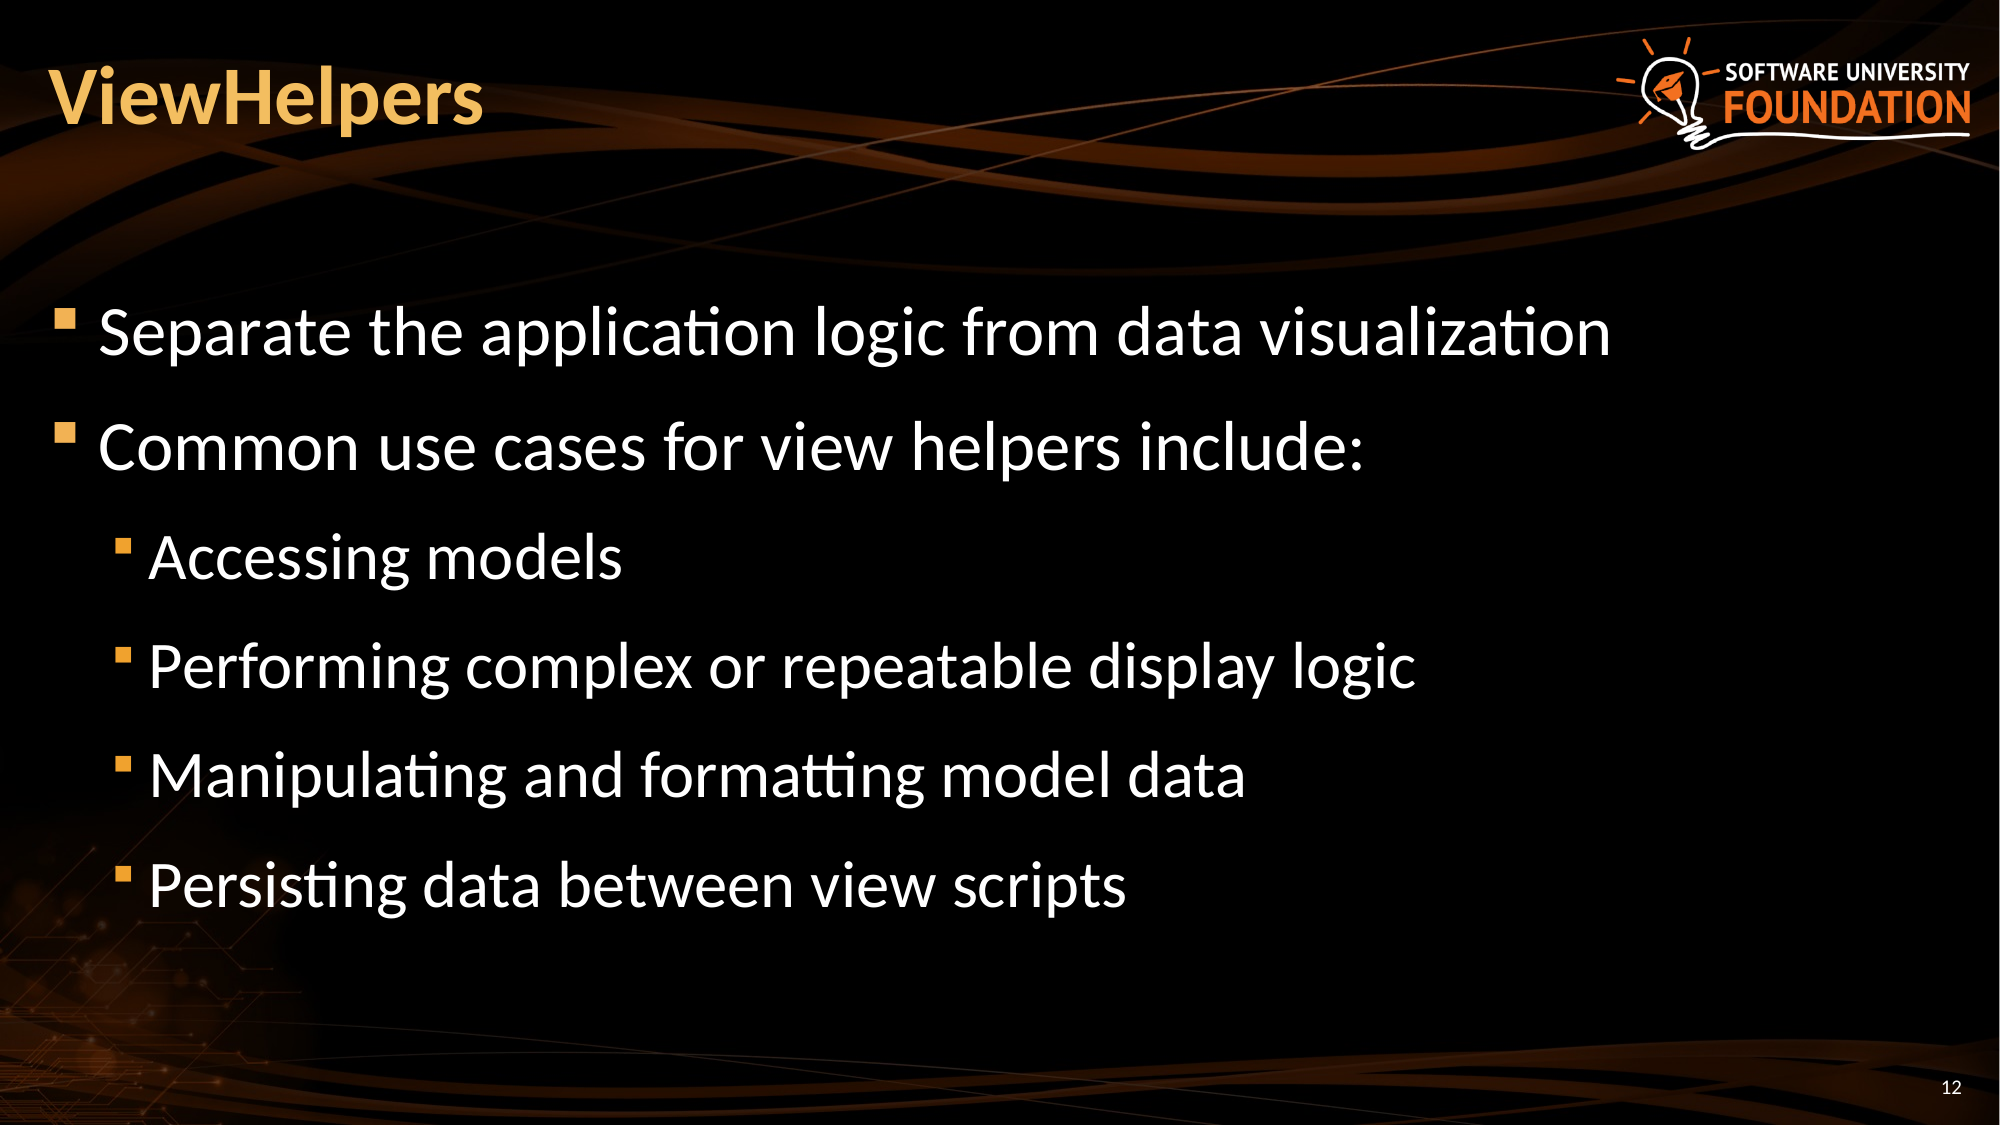

# ViewHelpers
Separate the application logic from data visualization
Common use cases for view helpers include:
Accessing models
Performing complex or repeatable display logic
Manipulating and formatting model data
Persisting data between view scripts
12